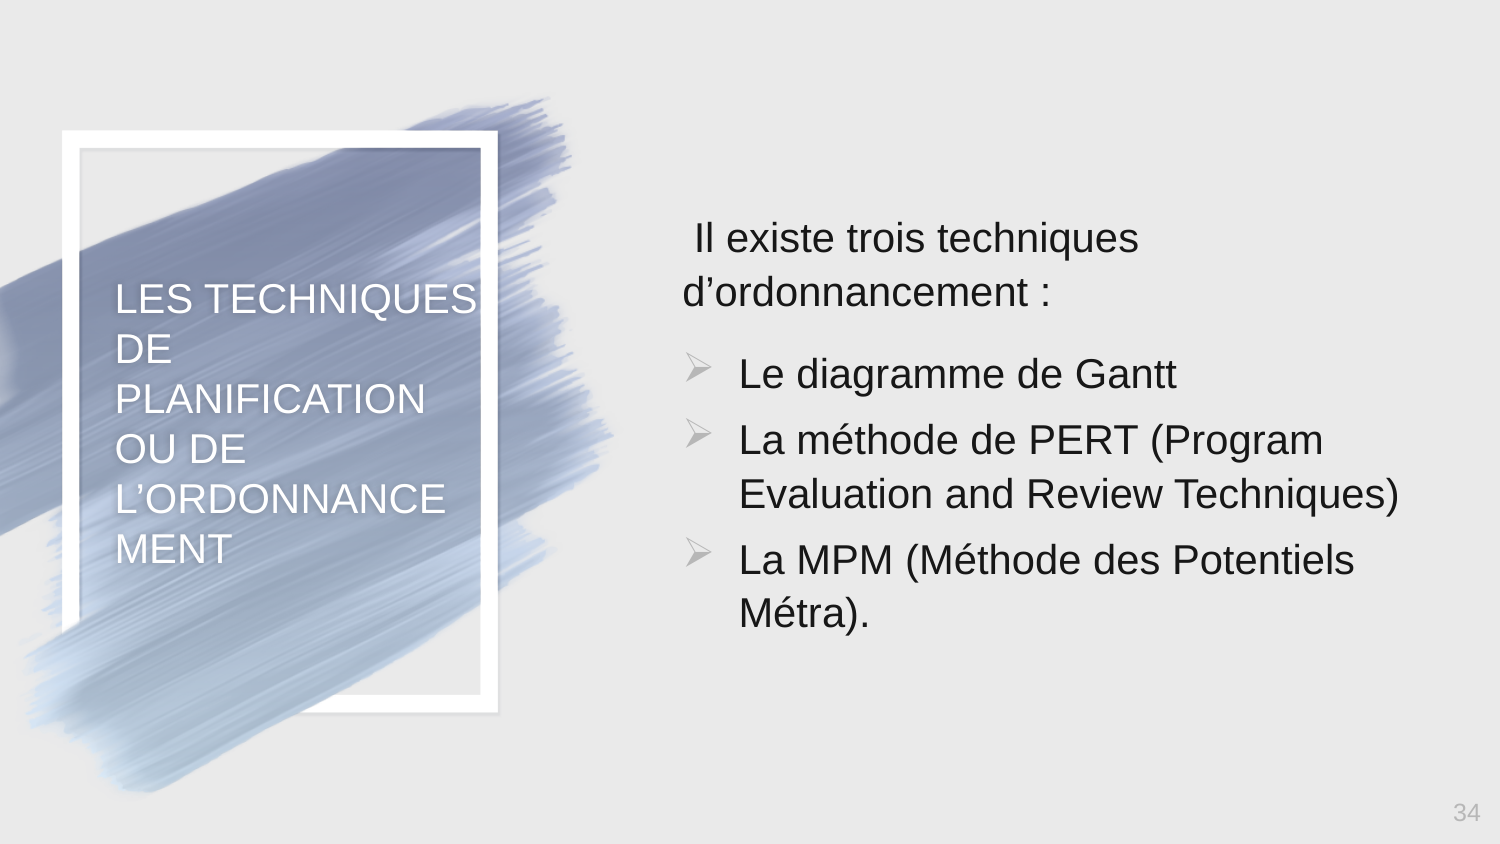

# LES TECHNIQUES DE PLANIFICATION OU DE L’ORDONNANCEMENT
 Il existe trois techniques d’ordonnancement :
Le diagramme de Gantt
La méthode de PERT (Program Evaluation and Review Techniques)
La MPM (Méthode des Potentiels Métra).
34